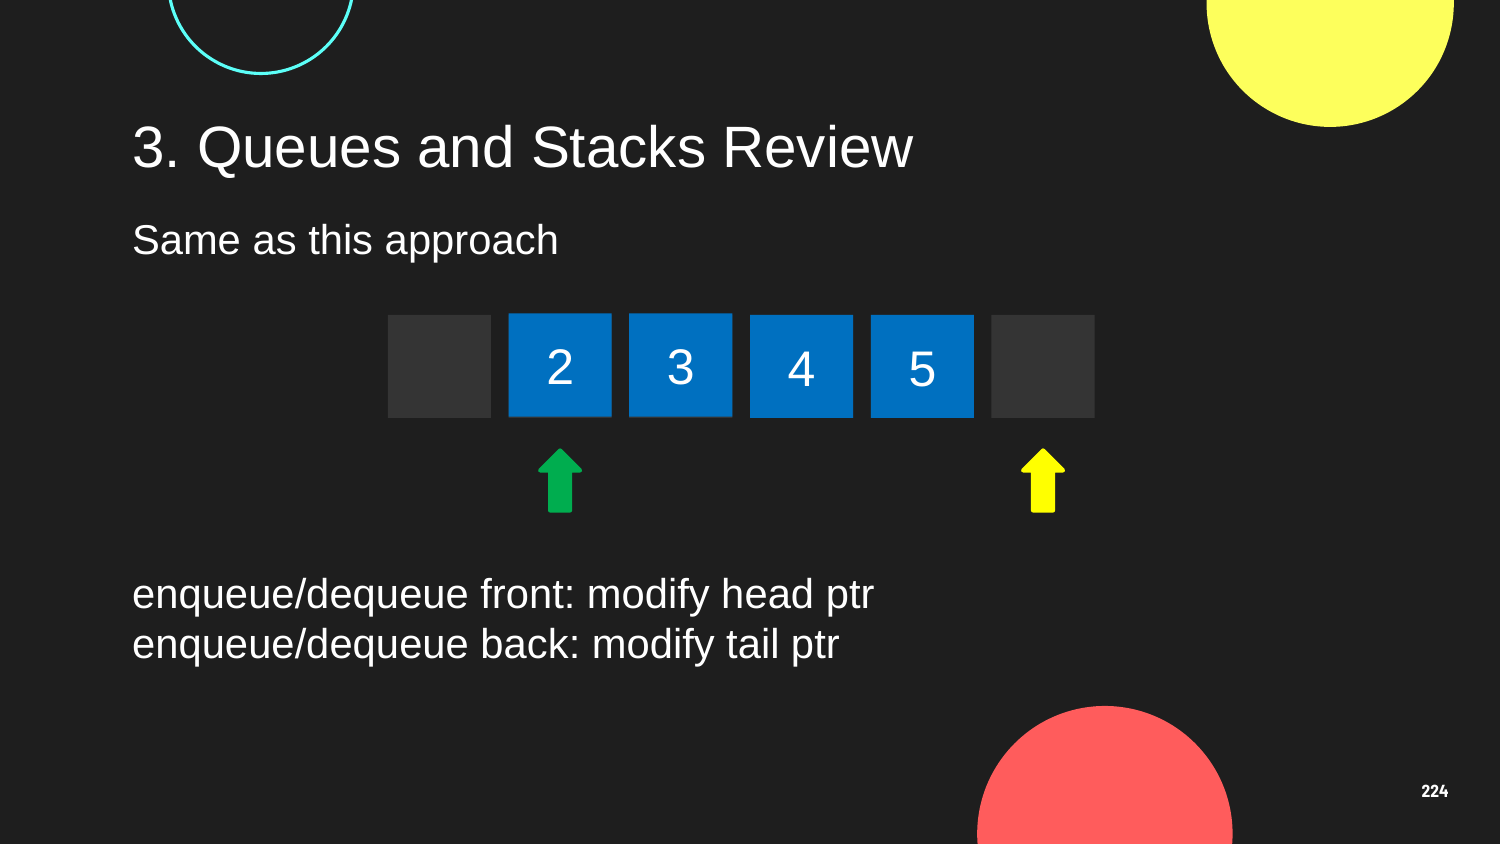

# 3. Queues and Stacks Review
Same as this approach
2
3
4
5

6

enqueue/dequeue front: modify head ptr
enqueue/dequeue back: modify tail ptr
224